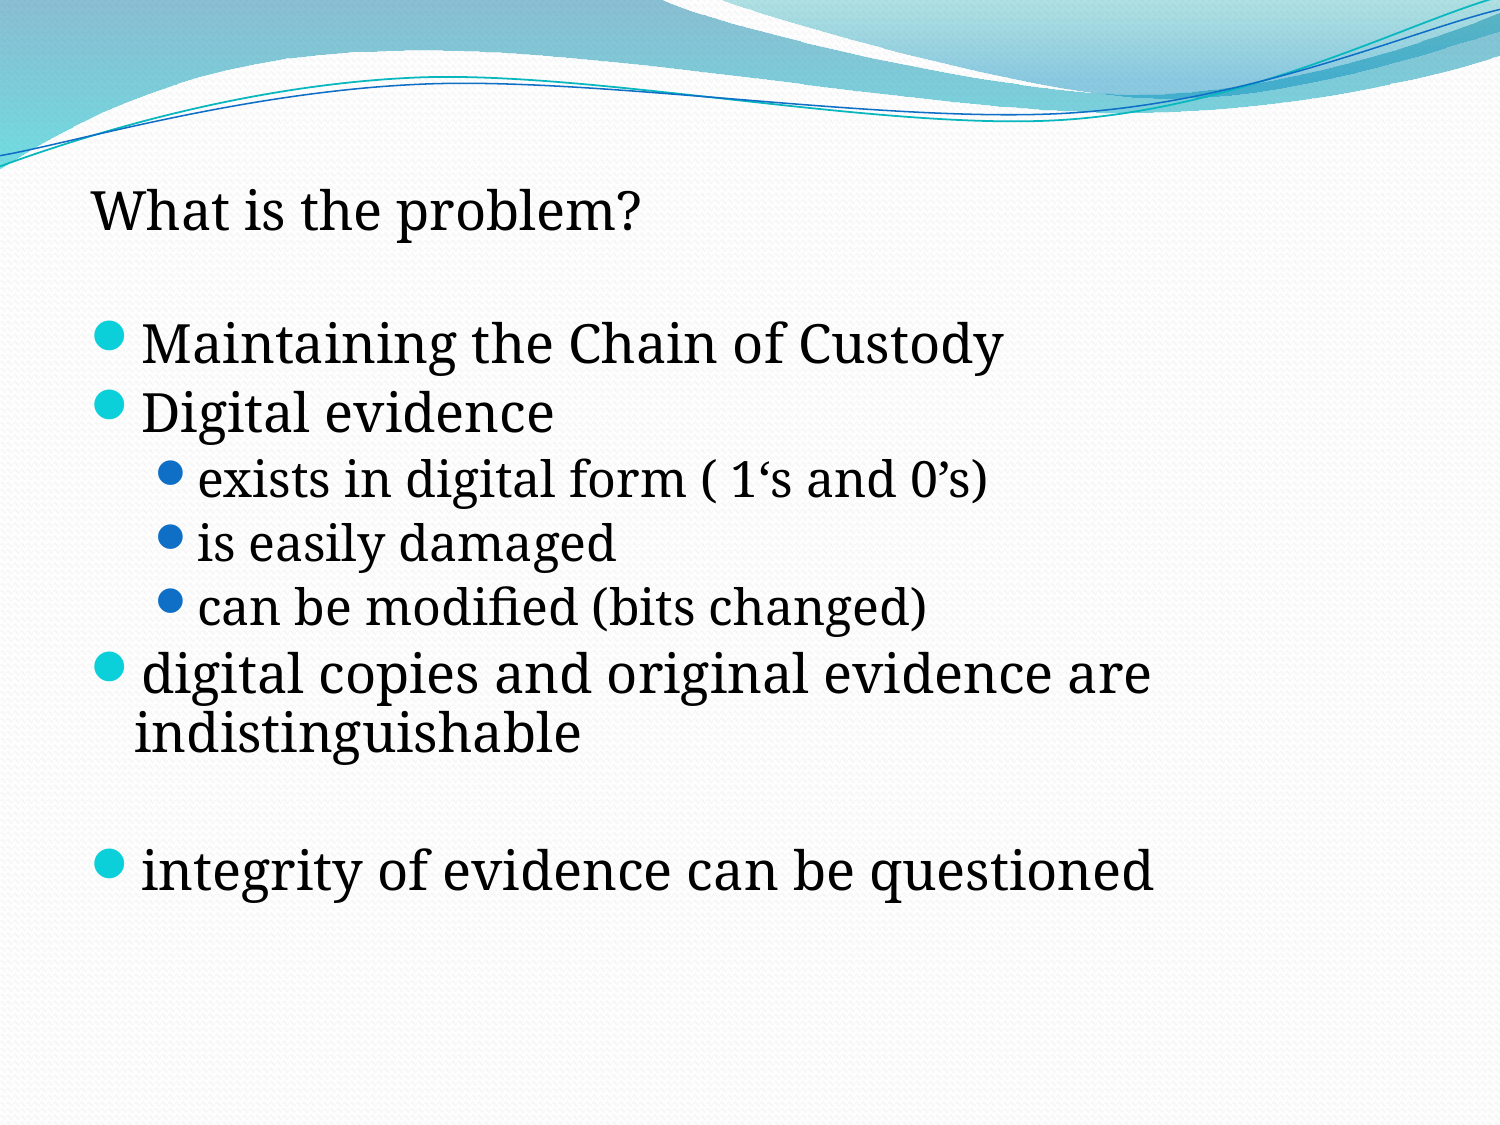

What is the problem?

Maintaining the Chain of Custody
Digital evidence
exists in digital form ( 1‘s and 0’s)
is easily damaged
can be modified (bits changed)
digital copies and original evidence are indistinguishable

integrity of evidence can be questioned